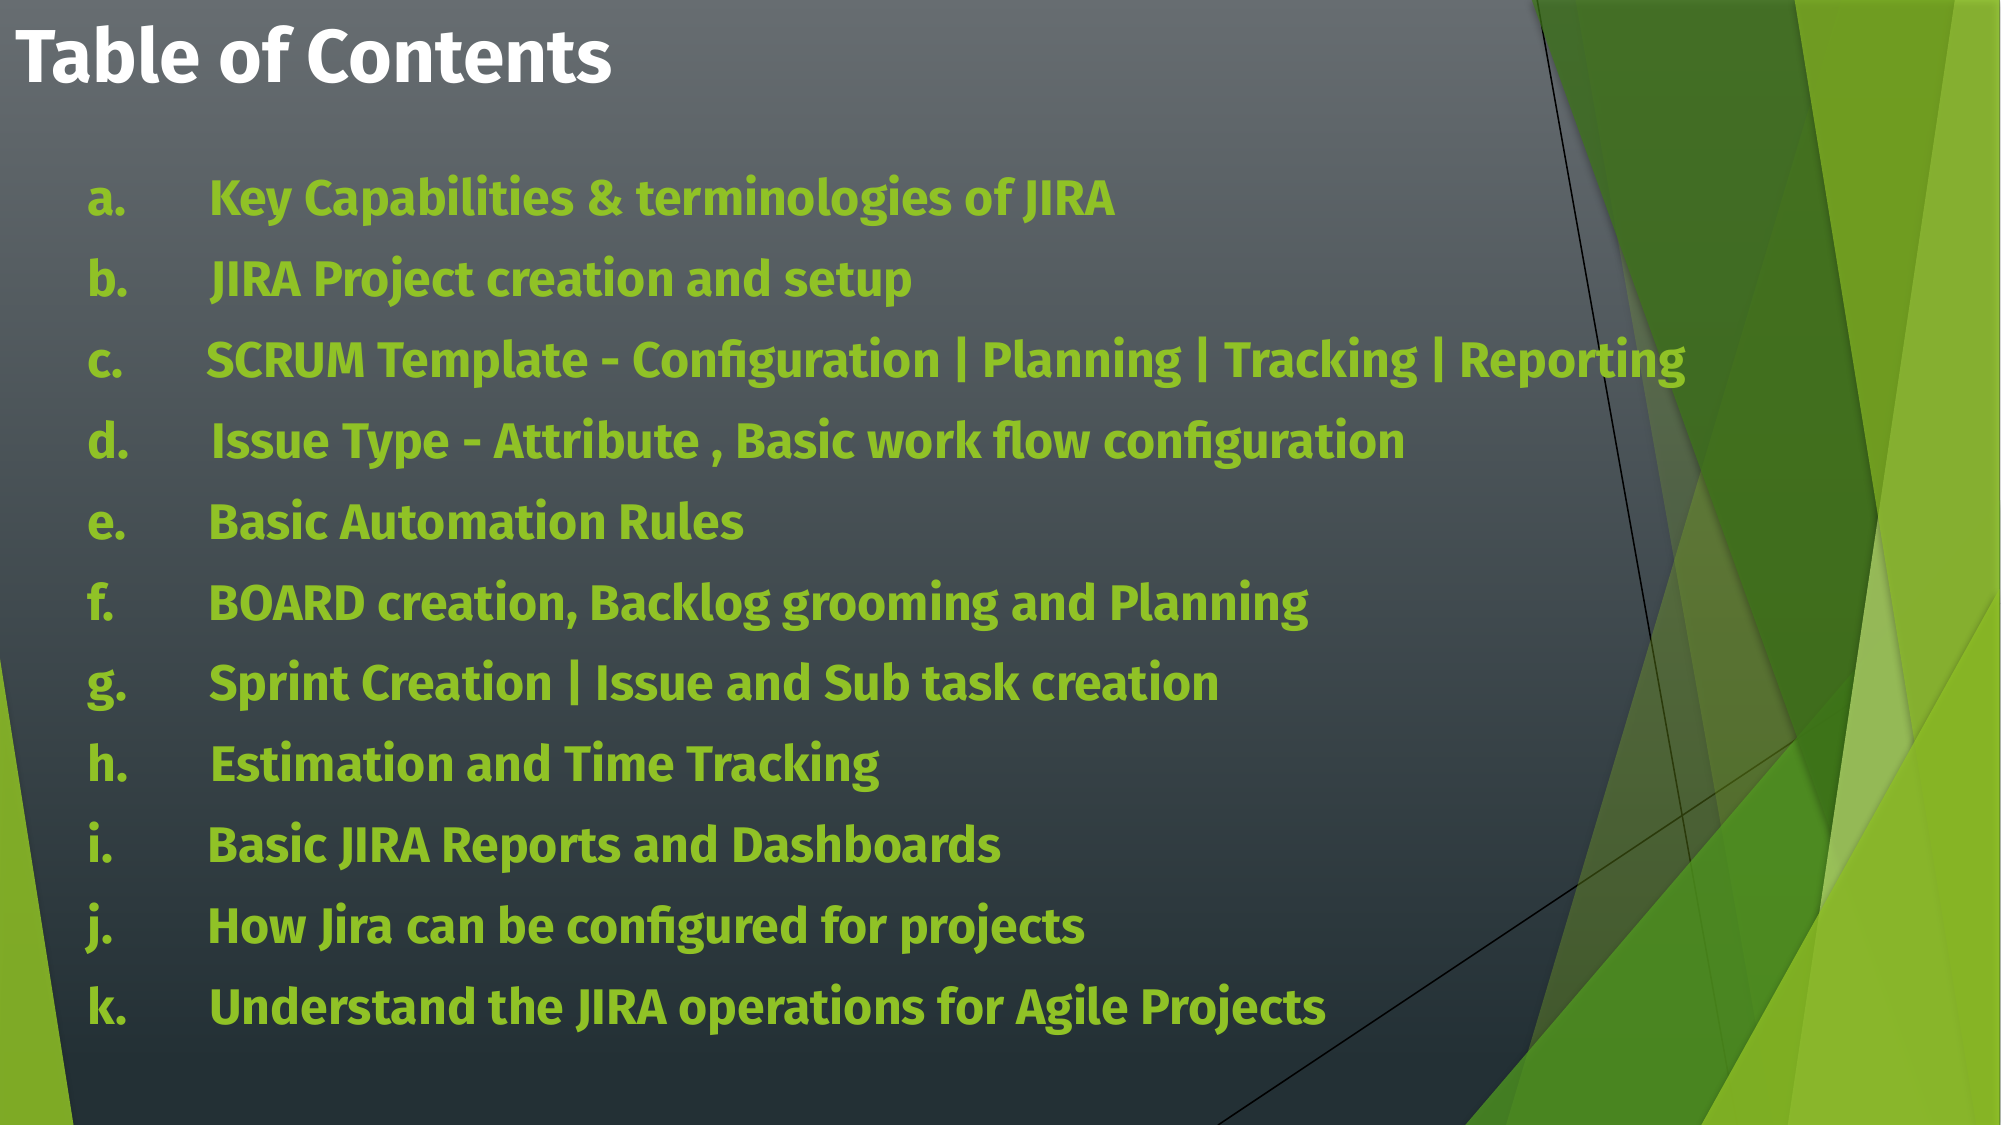

# Table of Contents
a.       Key Capabilities & terminologies of JIRA
b.       JIRA Project creation and setup
c.       SCRUM Template - Configuration | Planning | Tracking | Reporting
d.       Issue Type - Attribute , Basic work flow configuration
e.       Basic Automation Rules
f.        BOARD creation, Backlog grooming and Planning
g.       Sprint Creation | Issue and Sub task creation
h.       Estimation and Time Tracking
i.        Basic JIRA Reports and Dashboards
j.        How Jira can be configured for projects
k.       Understand the JIRA operations for Agile Projects